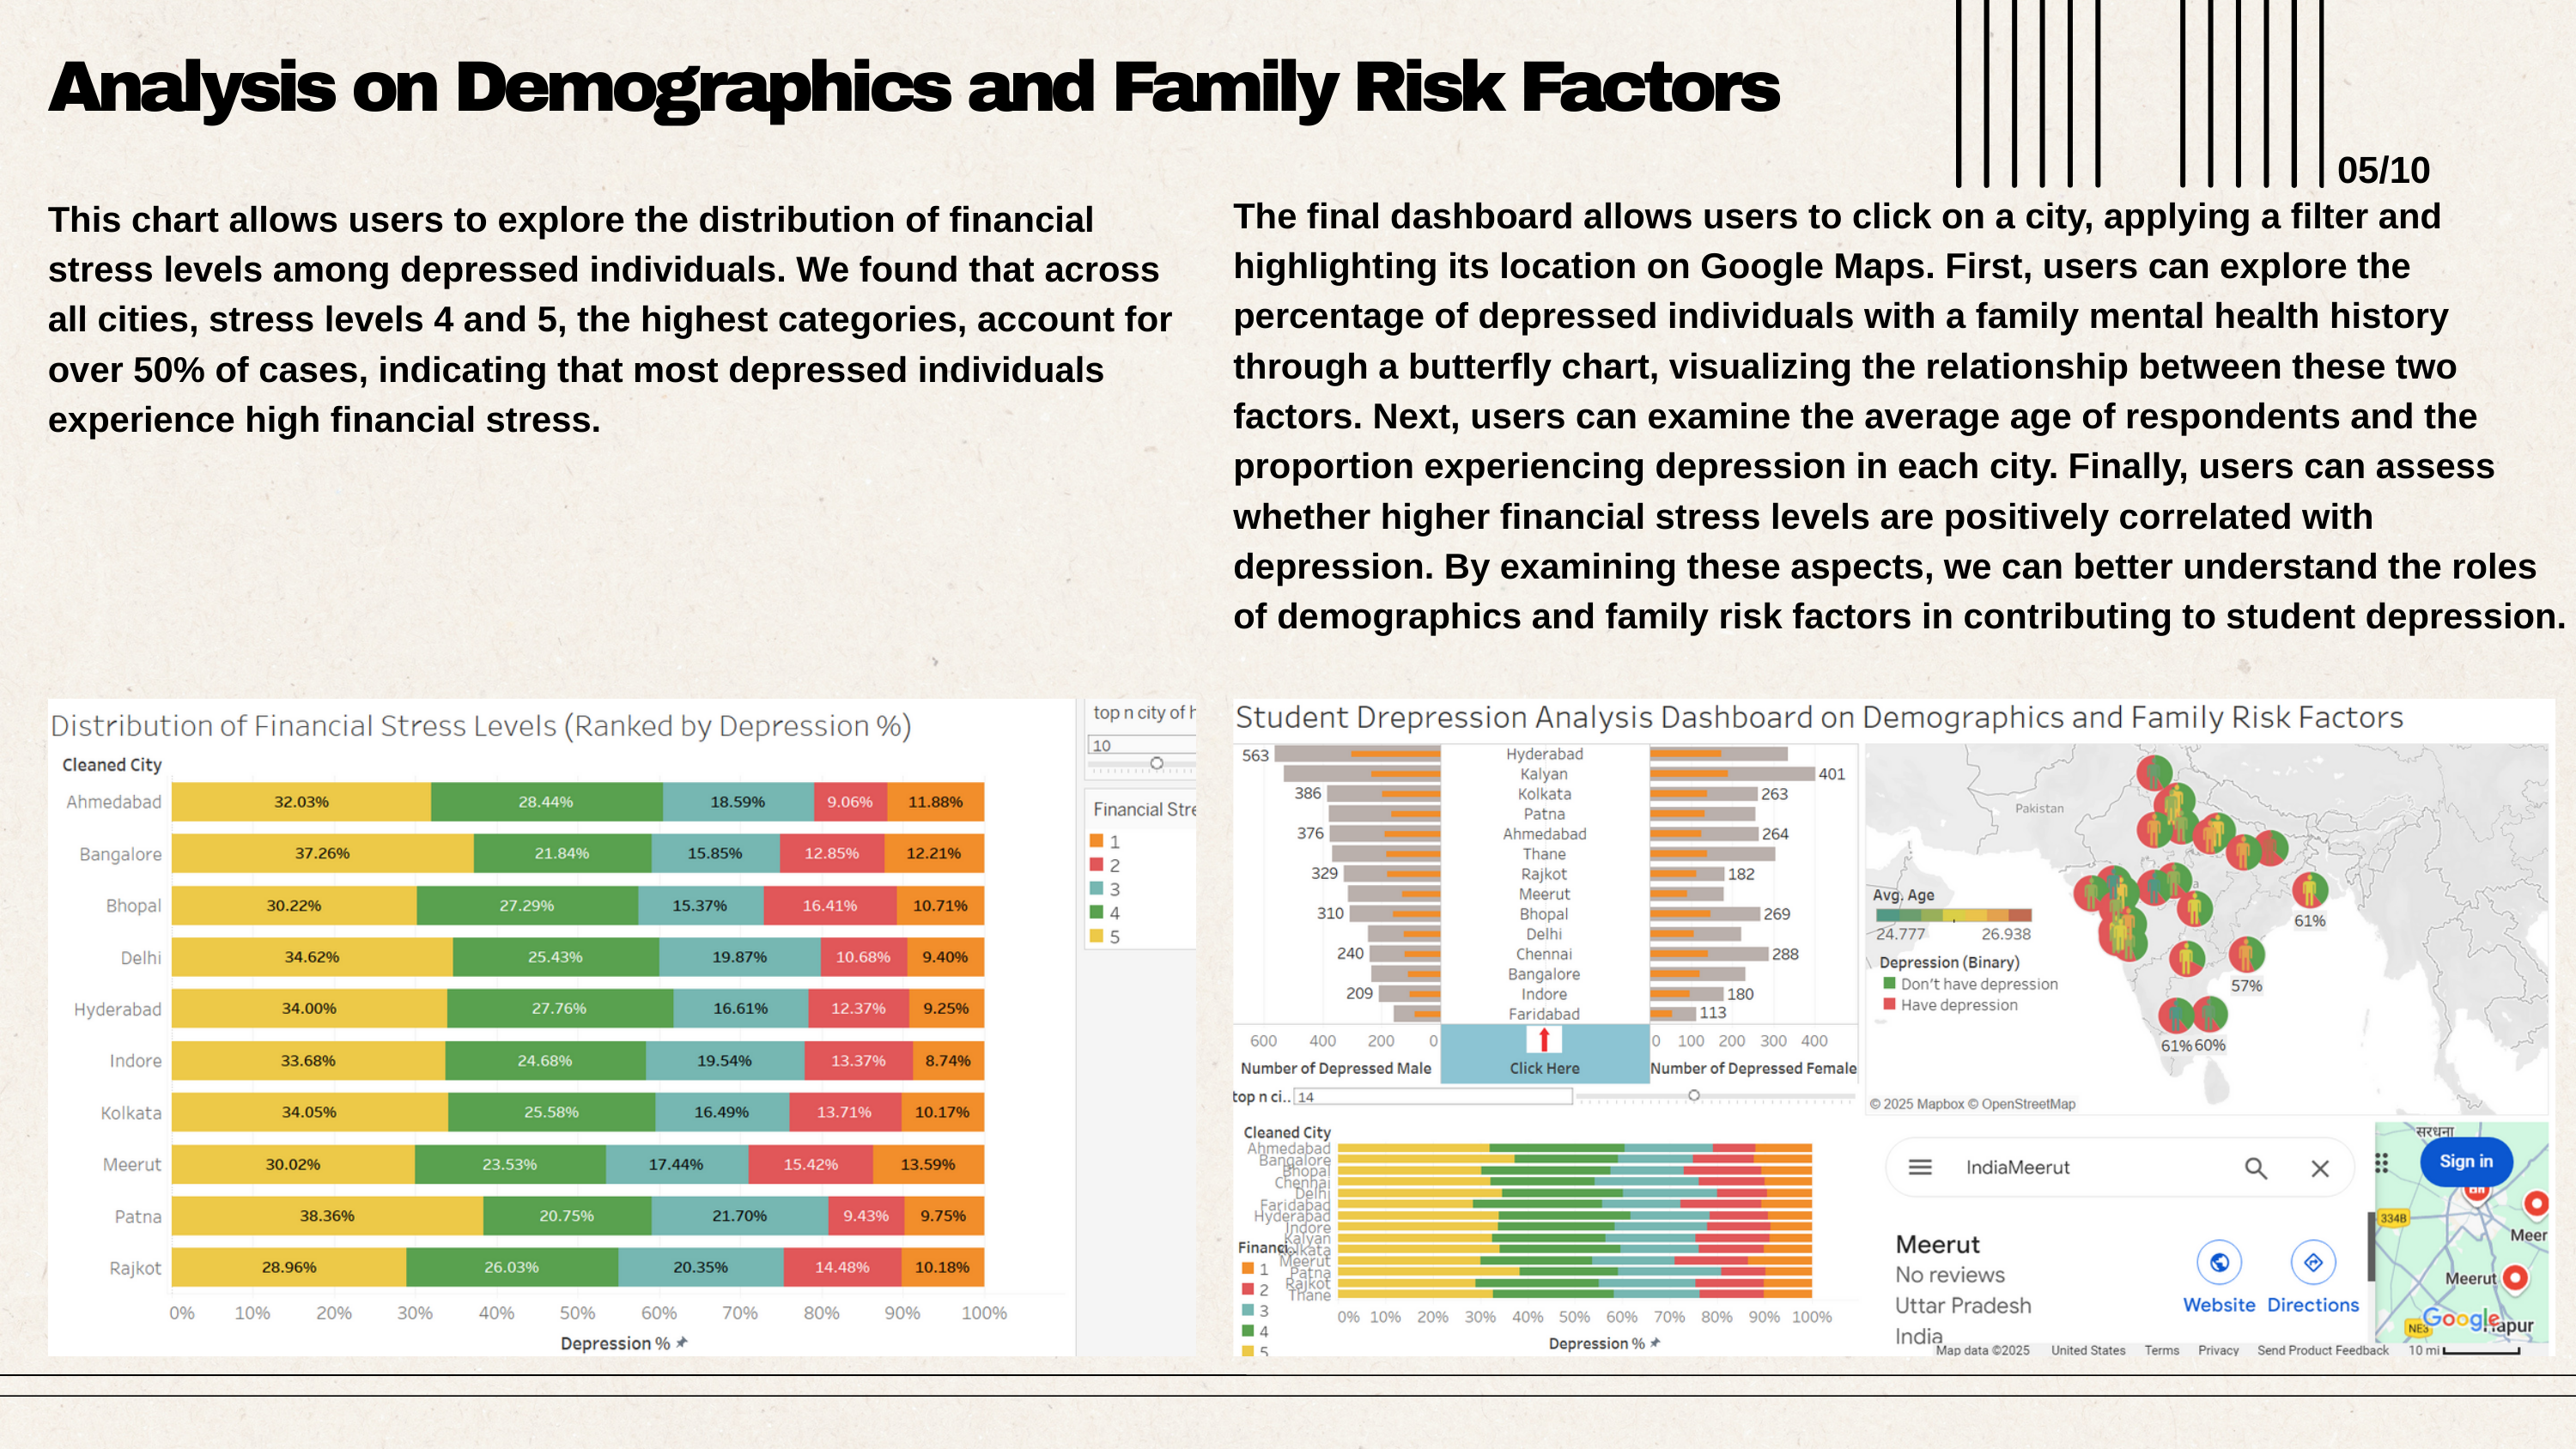

Analysis on Demographics and Family Risk Factors
05/10
The final dashboard allows users to click on a city, applying a filter and highlighting its location on Google Maps. First, users can explore the percentage of depressed individuals with a family mental health history through a butterfly chart, visualizing the relationship between these two factors. Next, users can examine the average age of respondents and the proportion experiencing depression in each city. Finally, users can assess whether higher financial stress levels are positively correlated with depression. By examining these aspects, we can better understand the roles of demographics and family risk factors in contributing to student depression.
This chart allows users to explore the distribution of financial stress levels among depressed individuals. We found that across all cities, stress levels 4 and 5, the highest categories, account for over 50% of cases, indicating that most depressed individuals experience high financial stress.